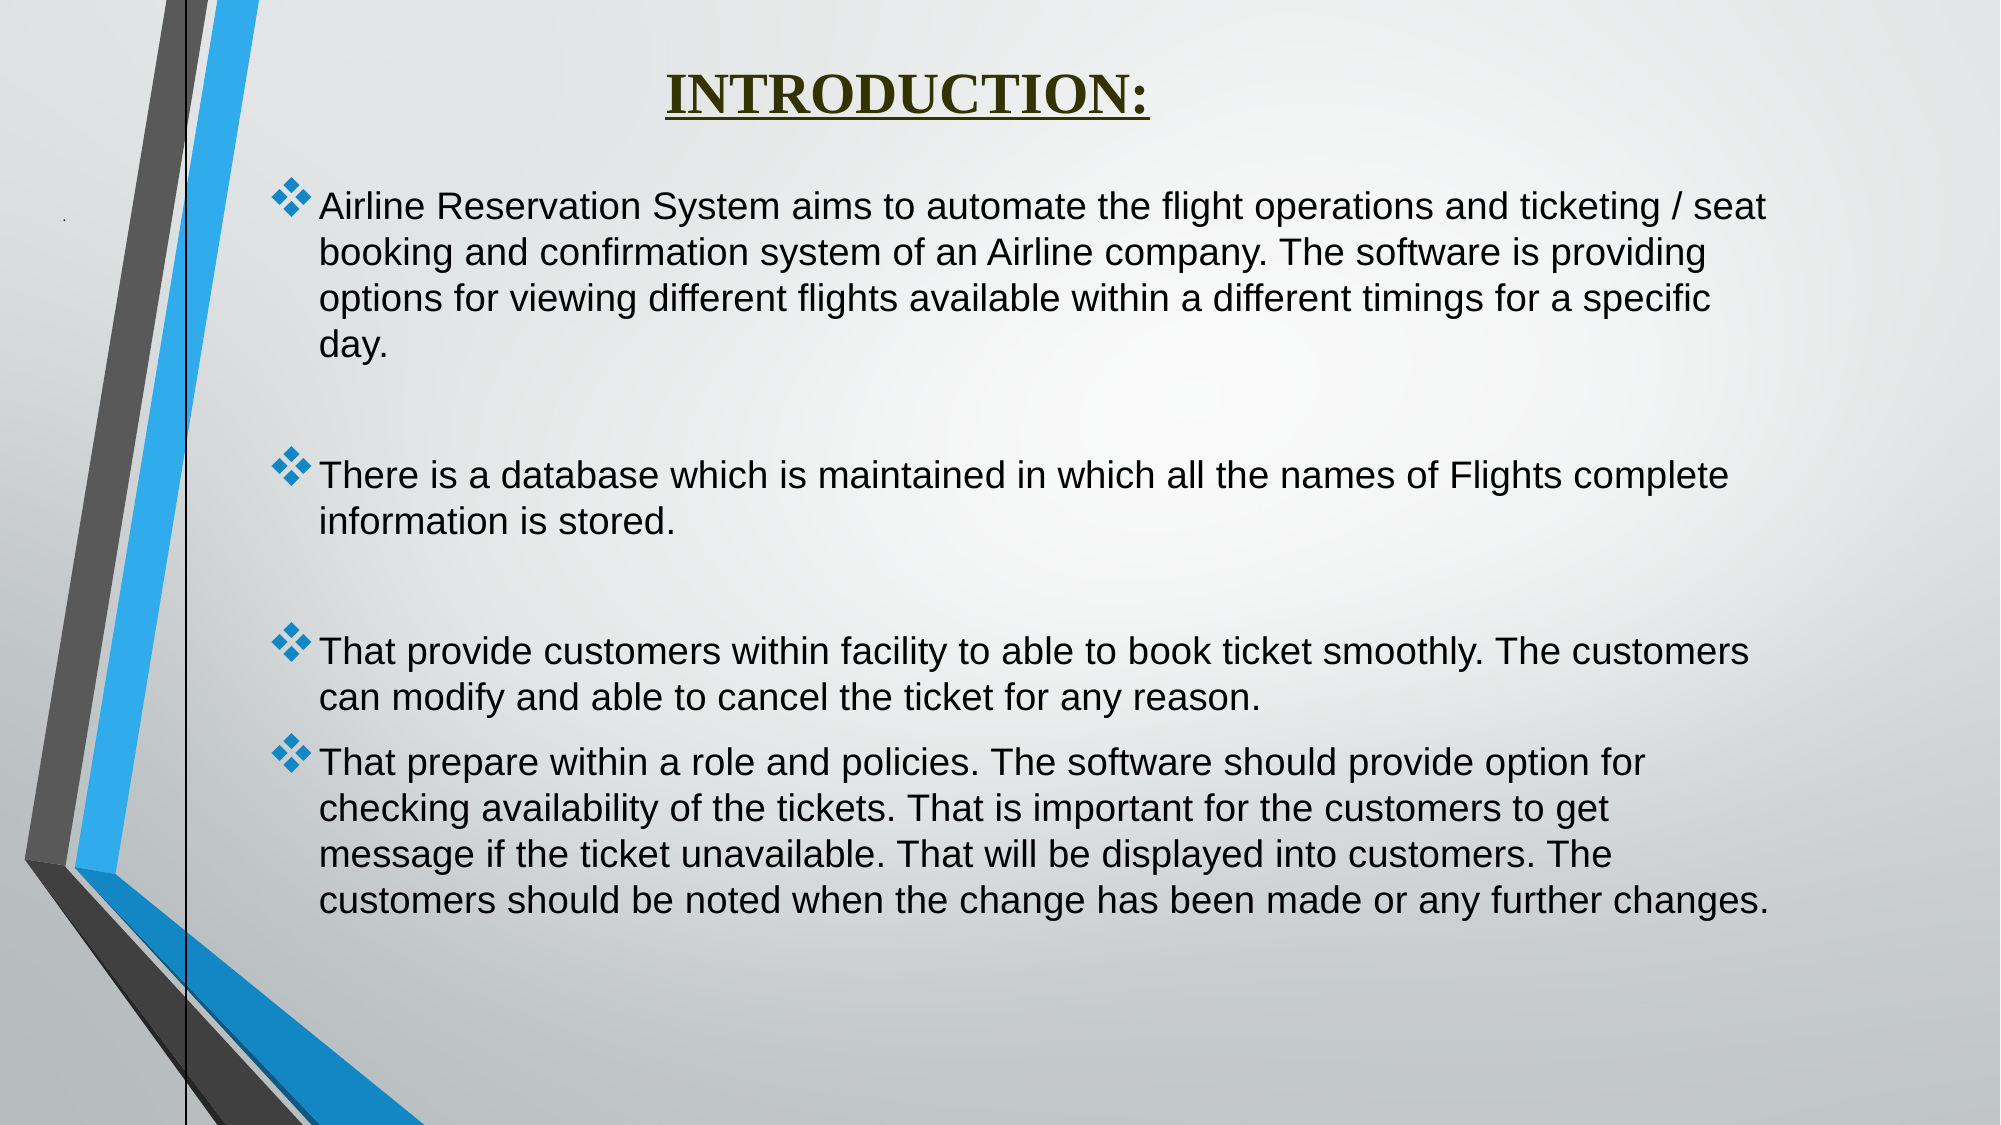

# Introduction:
Airline Reservation System aims to automate the flight operations and ticketing / seat booking and confirmation system of an Airline company. The software is providing options for viewing different flights available within a different timings for a specific day.

There is a database which is maintained in which all the names of Flights complete information is stored.

That provide customers within facility to able to book ticket smoothly. The customers can modify and able to cancel the ticket for any reason.
That prepare within a role and policies. The software should provide option for checking availability of the tickets. That is important for the customers to get message if the ticket unavailable. That will be displayed into customers. The customers should be noted when the change has been made or any further changes.